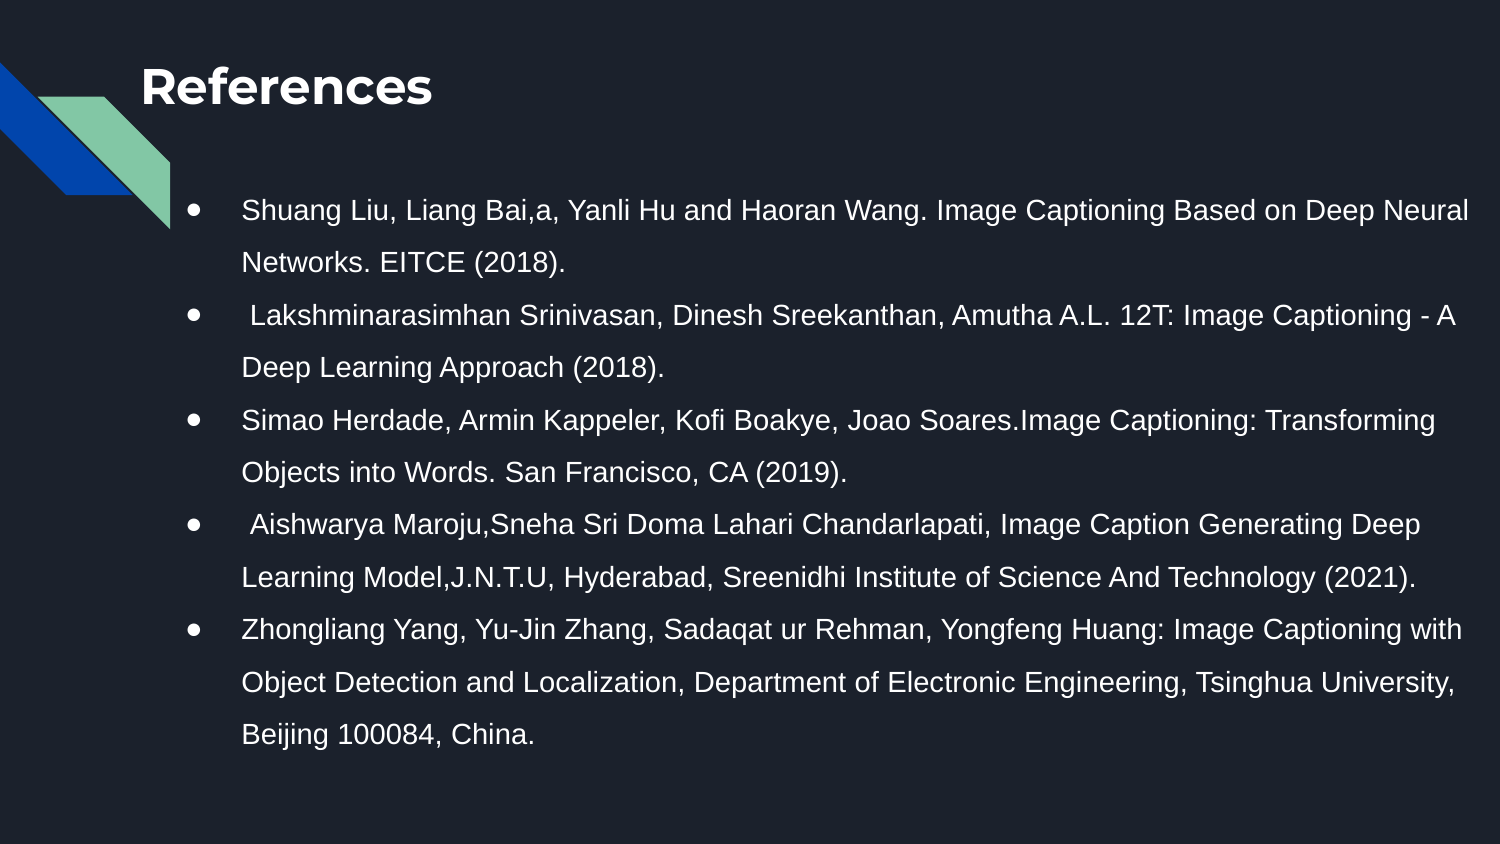

# References
Shuang Liu, Liang Bai,a, Yanli Hu and Haoran Wang. Image Captioning Based on Deep Neural Networks. EITCE (2018).
 Lakshminarasimhan Srinivasan, Dinesh Sreekanthan, Amutha A.L. 12T: Image Captioning - A Deep Learning Approach (2018).
Simao Herdade, Armin Kappeler, Kofi Boakye, Joao Soares.Image Captioning: Transforming Objects into Words. San Francisco, CA (2019).
 Aishwarya Maroju,Sneha Sri Doma Lahari Chandarlapati, Image Caption Generating Deep Learning Model,J.N.T.U, Hyderabad, Sreenidhi Institute of Science And Technology (2021).
Zhongliang Yang, Yu-Jin Zhang, Sadaqat ur Rehman, Yongfeng Huang: Image Captioning with Object Detection and Localization, Department of Electronic Engineering, Tsinghua University, Beijing 100084, China.